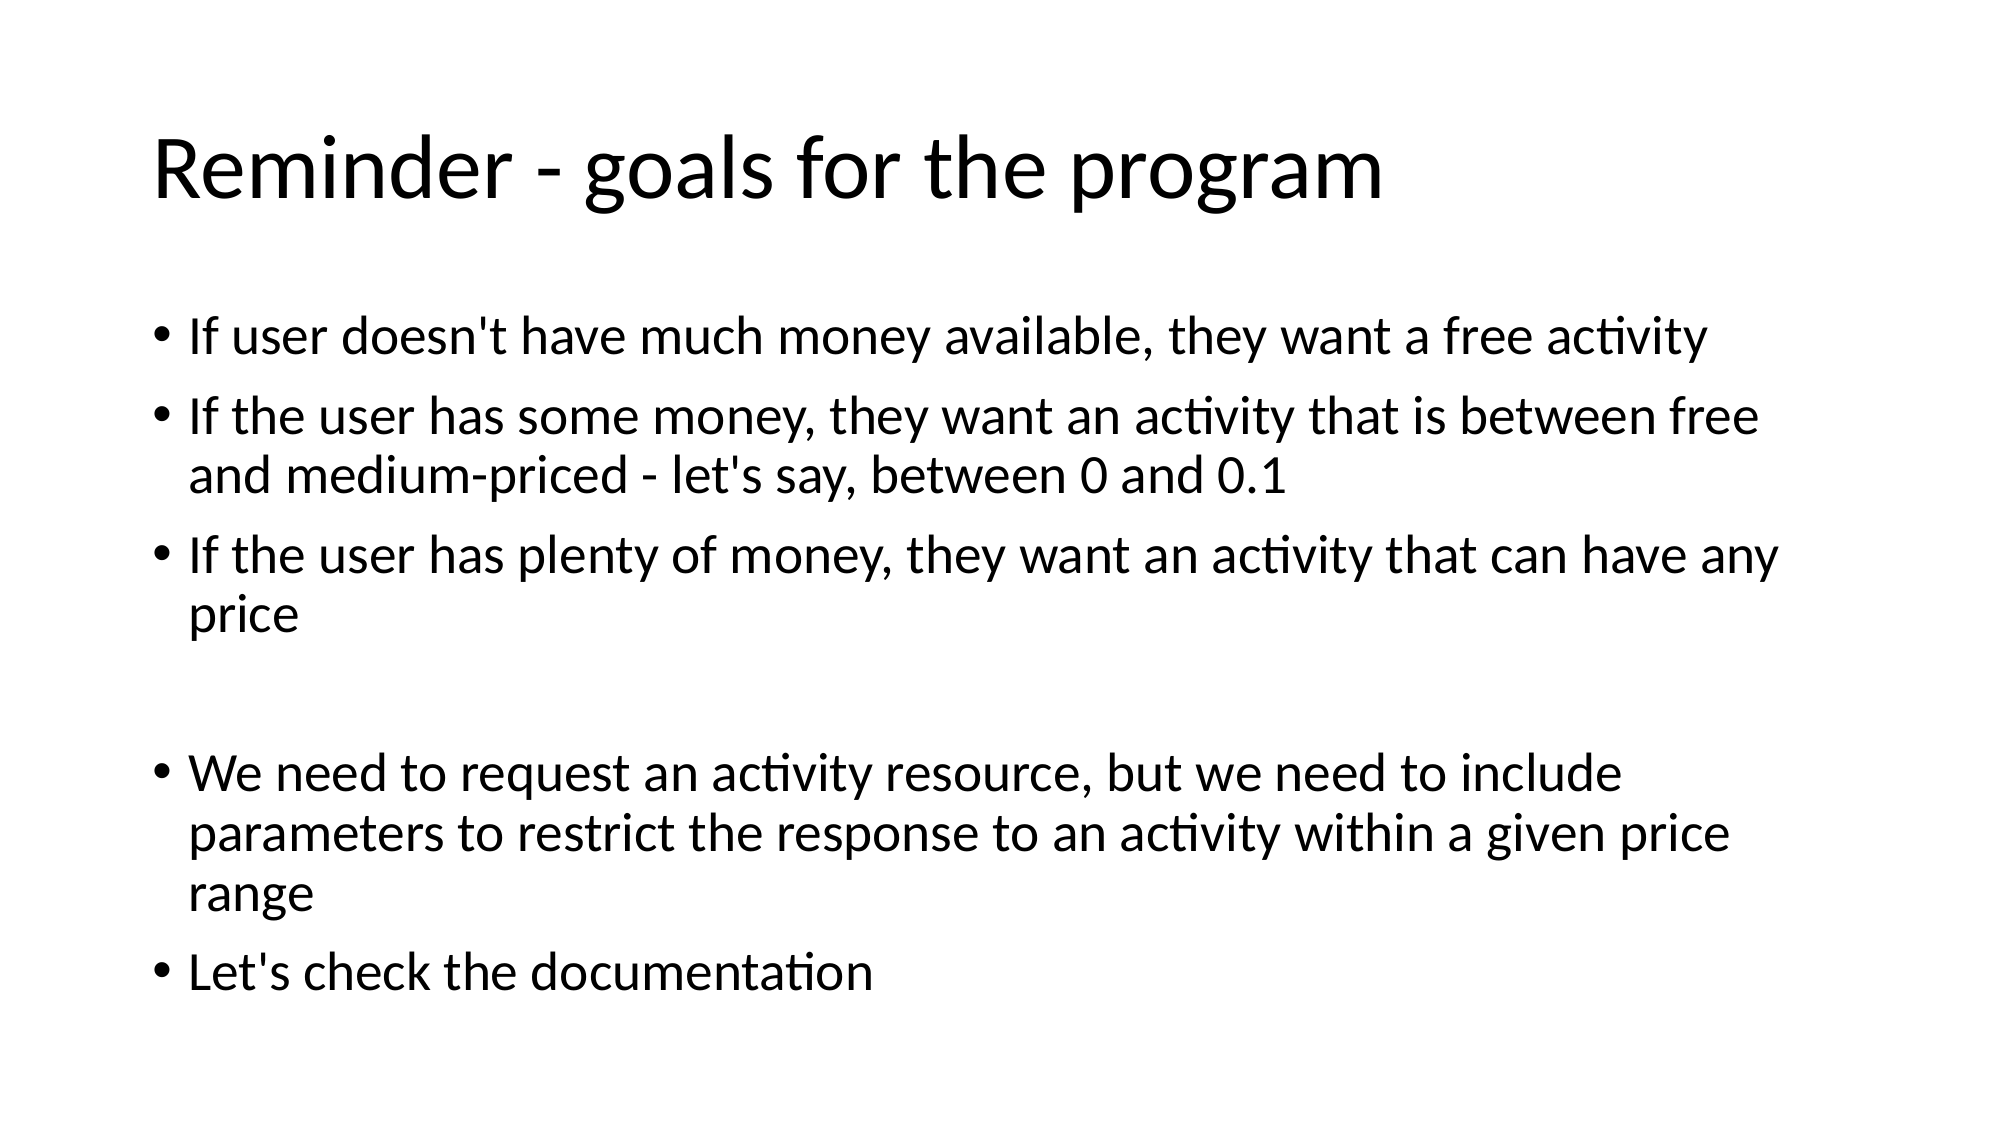

# Reminder - goals for the program
If user doesn't have much money available, they want a free activity
If the user has some money, they want an activity that is between free and medium-priced - let's say, between 0 and 0.1
If the user has plenty of money, they want an activity that can have any price

We need to request an activity resource, but we need to include parameters to restrict the response to an activity within a given price range
Let's check the documentation